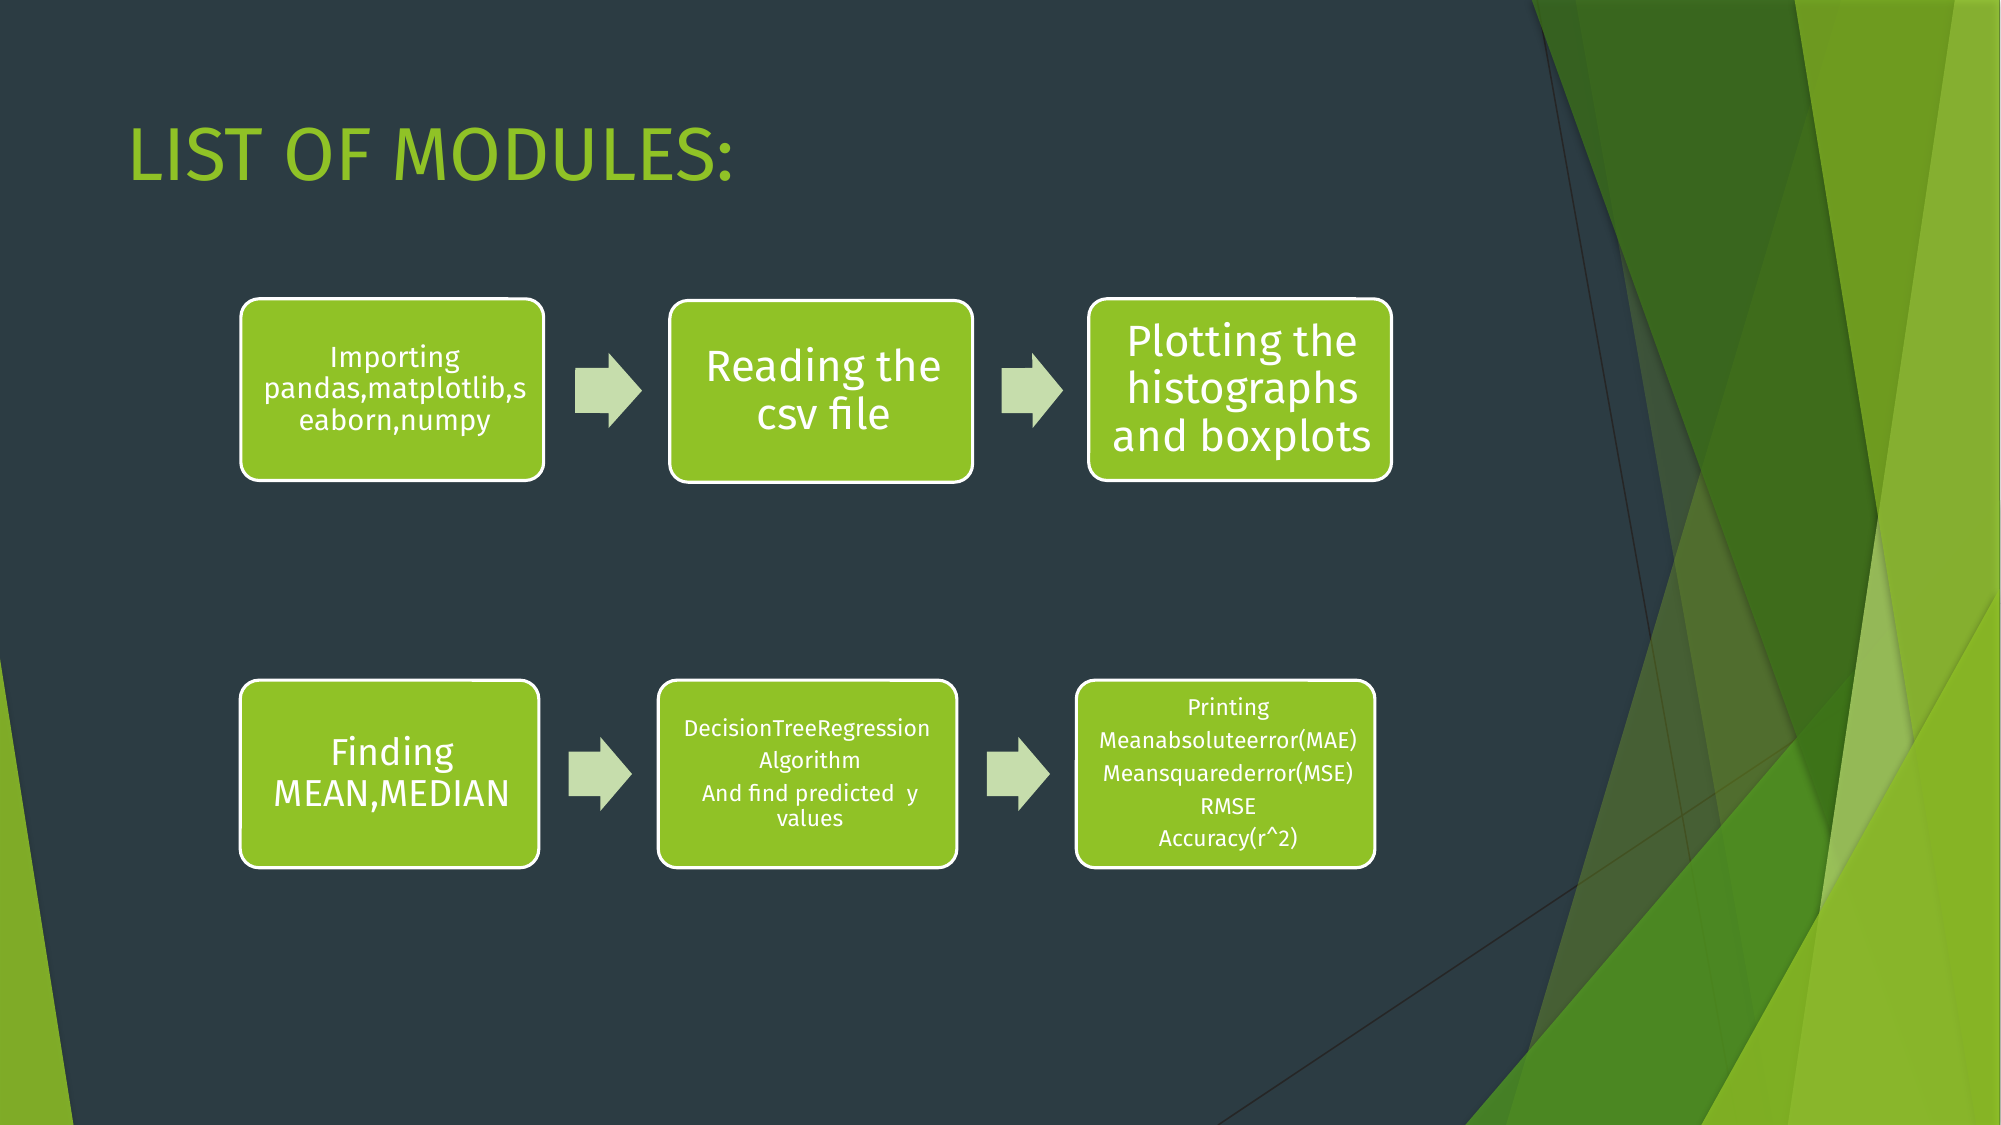

# LIST OF MODULES:
Importing pandas,matplotlib,seaborn,numpy

Reading the csv file

Plotting the histographs and boxplots
Finding MEAN,MEDIAN

DecisionTreeRegression
Algorithm
And find predicted  y values

Printing
Meanabsoluteerror(MAE)
Meansquarederror(MSE)
RMSE
Accuracy(r^2)